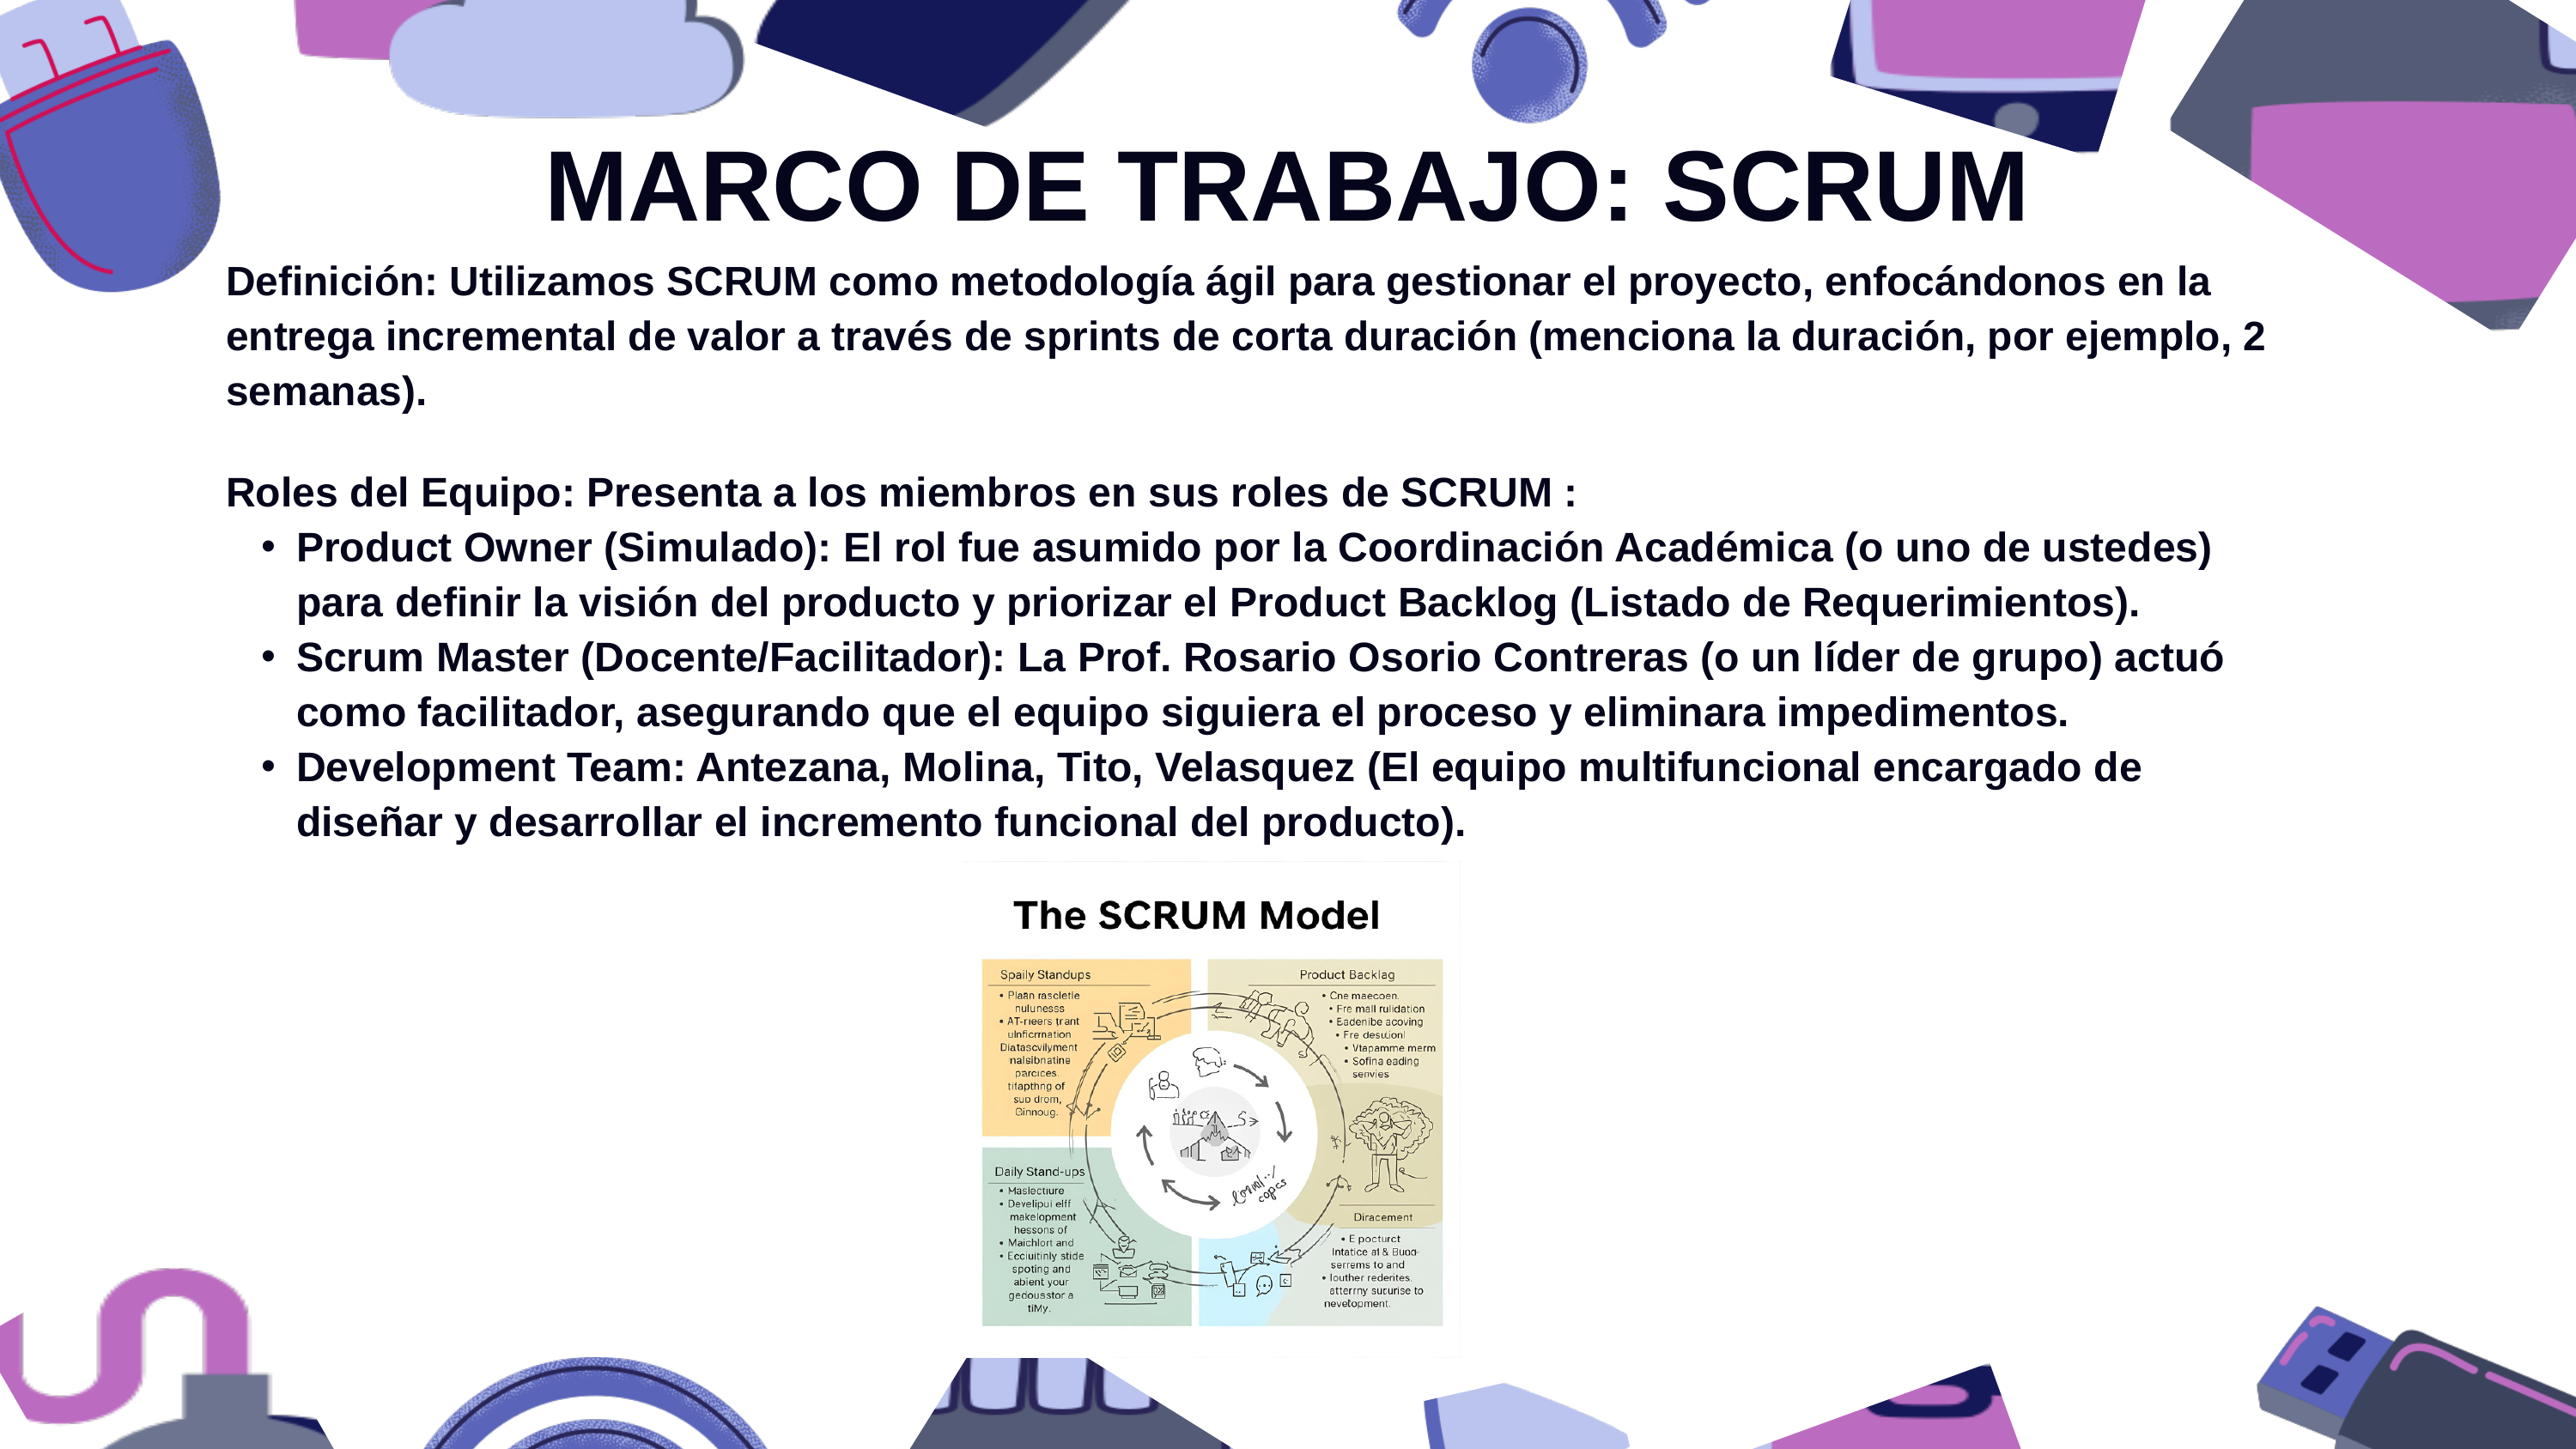

MARCO DE TRABAJO: SCRUM
Definición: Utilizamos SCRUM como metodología ágil para gestionar el proyecto, enfocándonos en la entrega incremental de valor a través de sprints de corta duración (menciona la duración, por ejemplo, 2 semanas).
Roles del Equipo: Presenta a los miembros en sus roles de SCRUM :
Product Owner (Simulado): El rol fue asumido por la Coordinación Académica (o uno de ustedes) para definir la visión del producto y priorizar el Product Backlog (Listado de Requerimientos).
Scrum Master (Docente/Facilitador): La Prof. Rosario Osorio Contreras (o un líder de grupo) actuó como facilitador, asegurando que el equipo siguiera el proceso y eliminara impedimentos.
Development Team: Antezana, Molina, Tito, Velasquez (El equipo multifuncional encargado de diseñar y desarrollar el incremento funcional del producto).